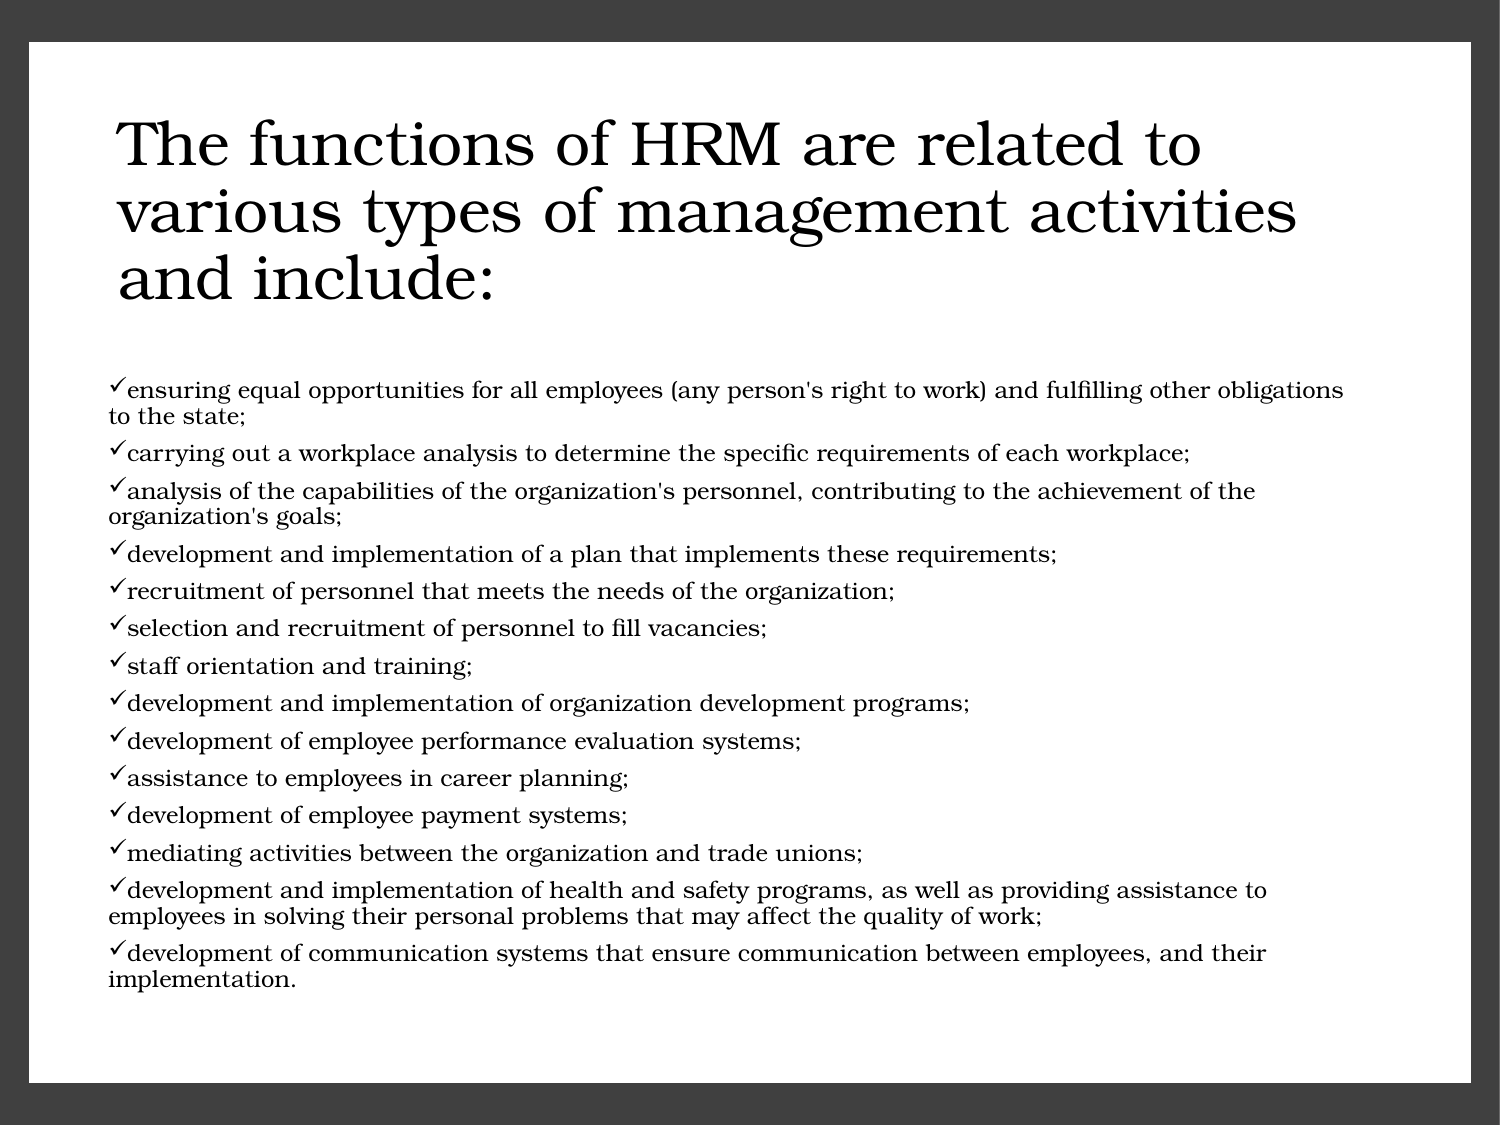

# The functions of HRM are related to various types of management activities and include:
ensuring equal opportunities for all employees (any person's right to work) and fulfilling other obligations to the state;
carrying out a workplace analysis to determine the specific requirements of each workplace;
analysis of the capabilities of the organization's personnel, contributing to the achievement of the organization's goals;
development and implementation of a plan that implements these requirements;
recruitment of personnel that meets the needs of the organization;
selection and recruitment of personnel to fill vacancies;
staff orientation and training;
development and implementation of organization development programs;
development of employee performance evaluation systems;
assistance to employees in career planning;
development of employee payment systems;
mediating activities between the organization and trade unions;
development and implementation of health and safety programs, as well as providing assistance to employees in solving their personal problems that may affect the quality of work;
development of communication systems that ensure communication between employees, and their implementation.